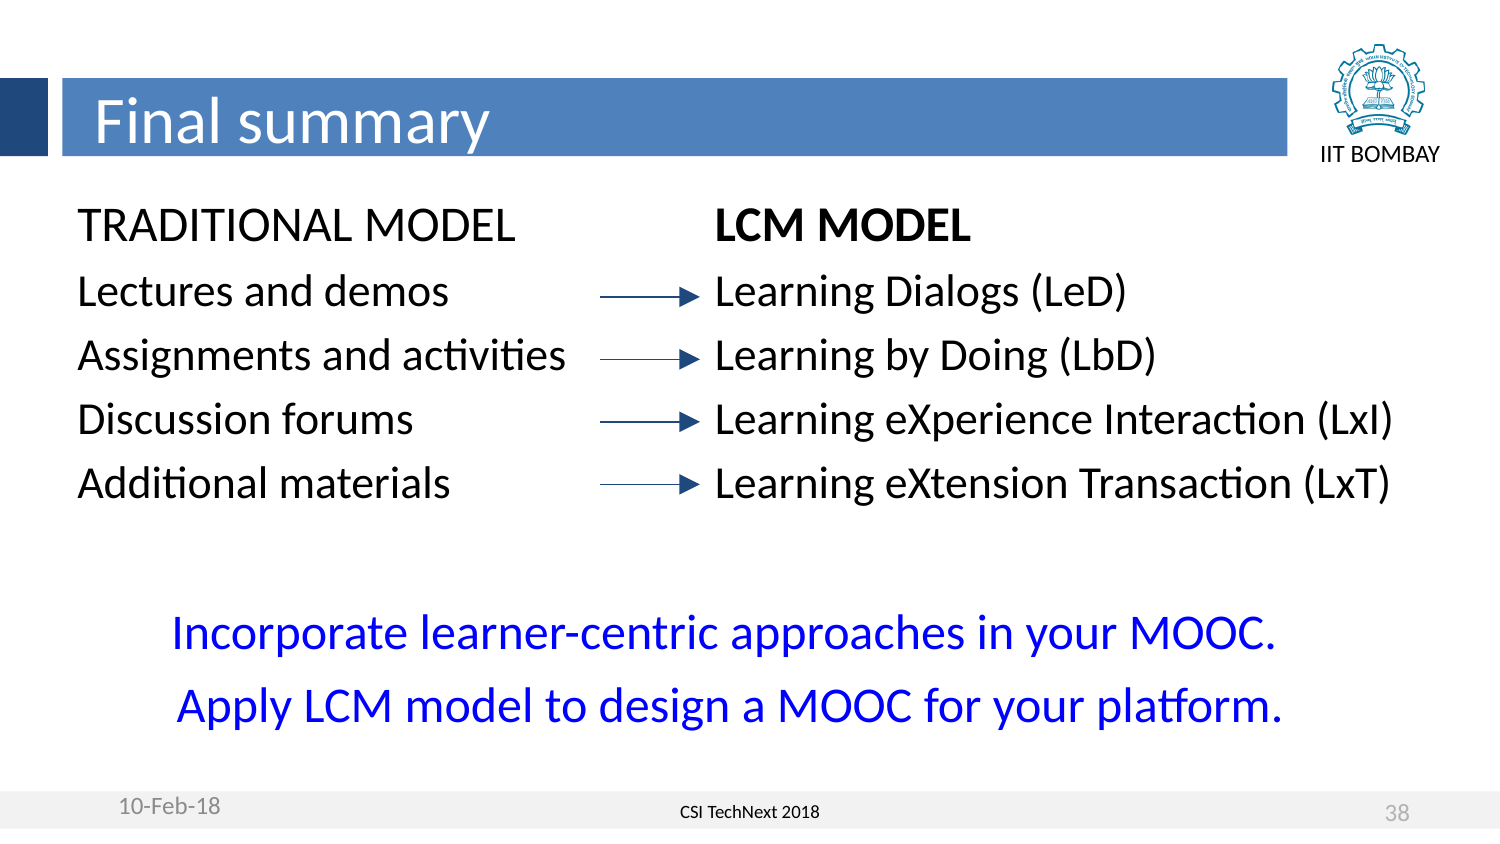

Final summary
LCM MODEL
Learning Dialogs (LeD)
Learning by Doing (LbD)
Learning eXperience Interaction (LxI)
Learning eXtension Transaction (LxT)
TRADITIONAL MODEL
Lectures and demos
Assignments and activities
Discussion forums
Additional materials

Incorporate learner-centric approaches in your MOOC.
Apply LCM model to design a MOOC for your platform.
10-Feb-18
38